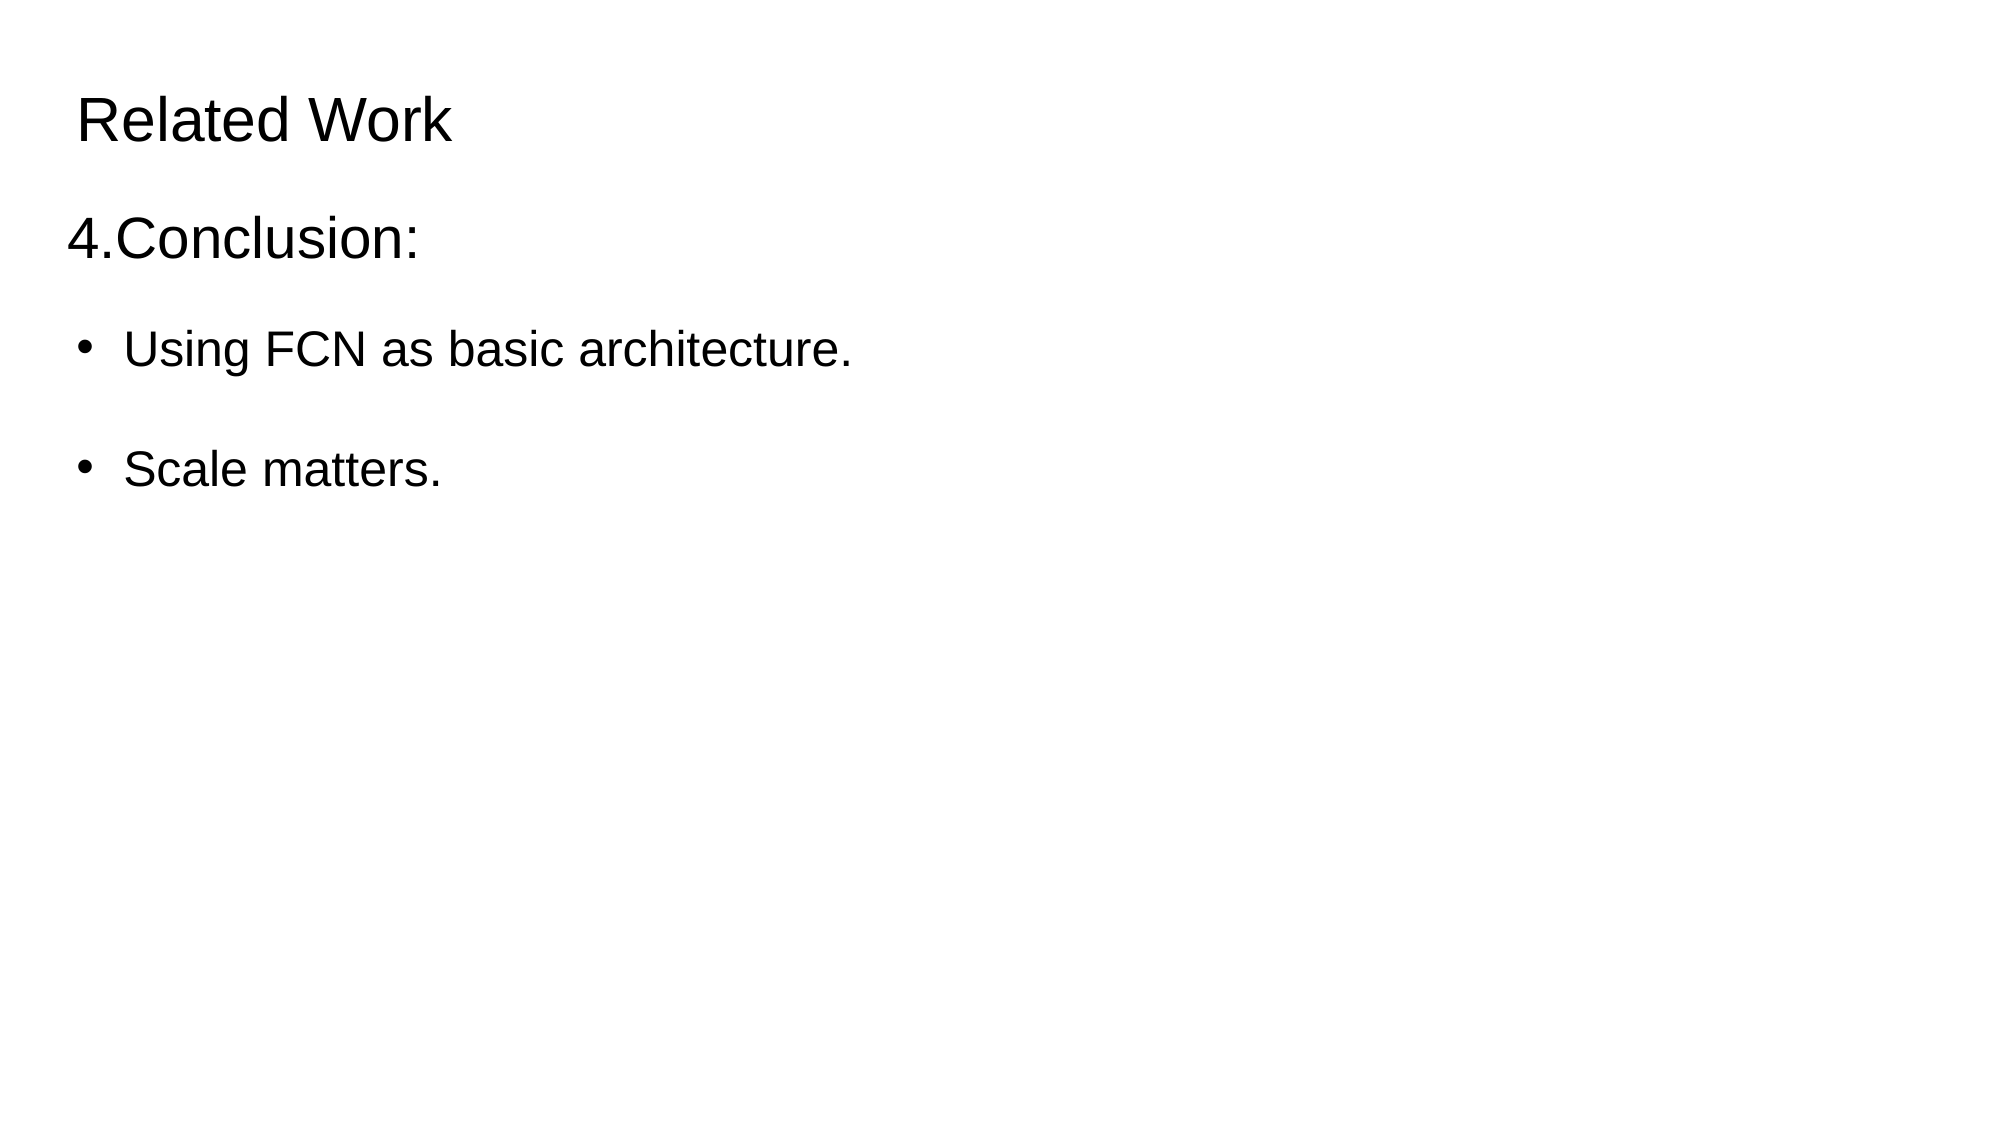

Related Work
4.Conclusion:
Using FCN as basic architecture.

Scale matters.